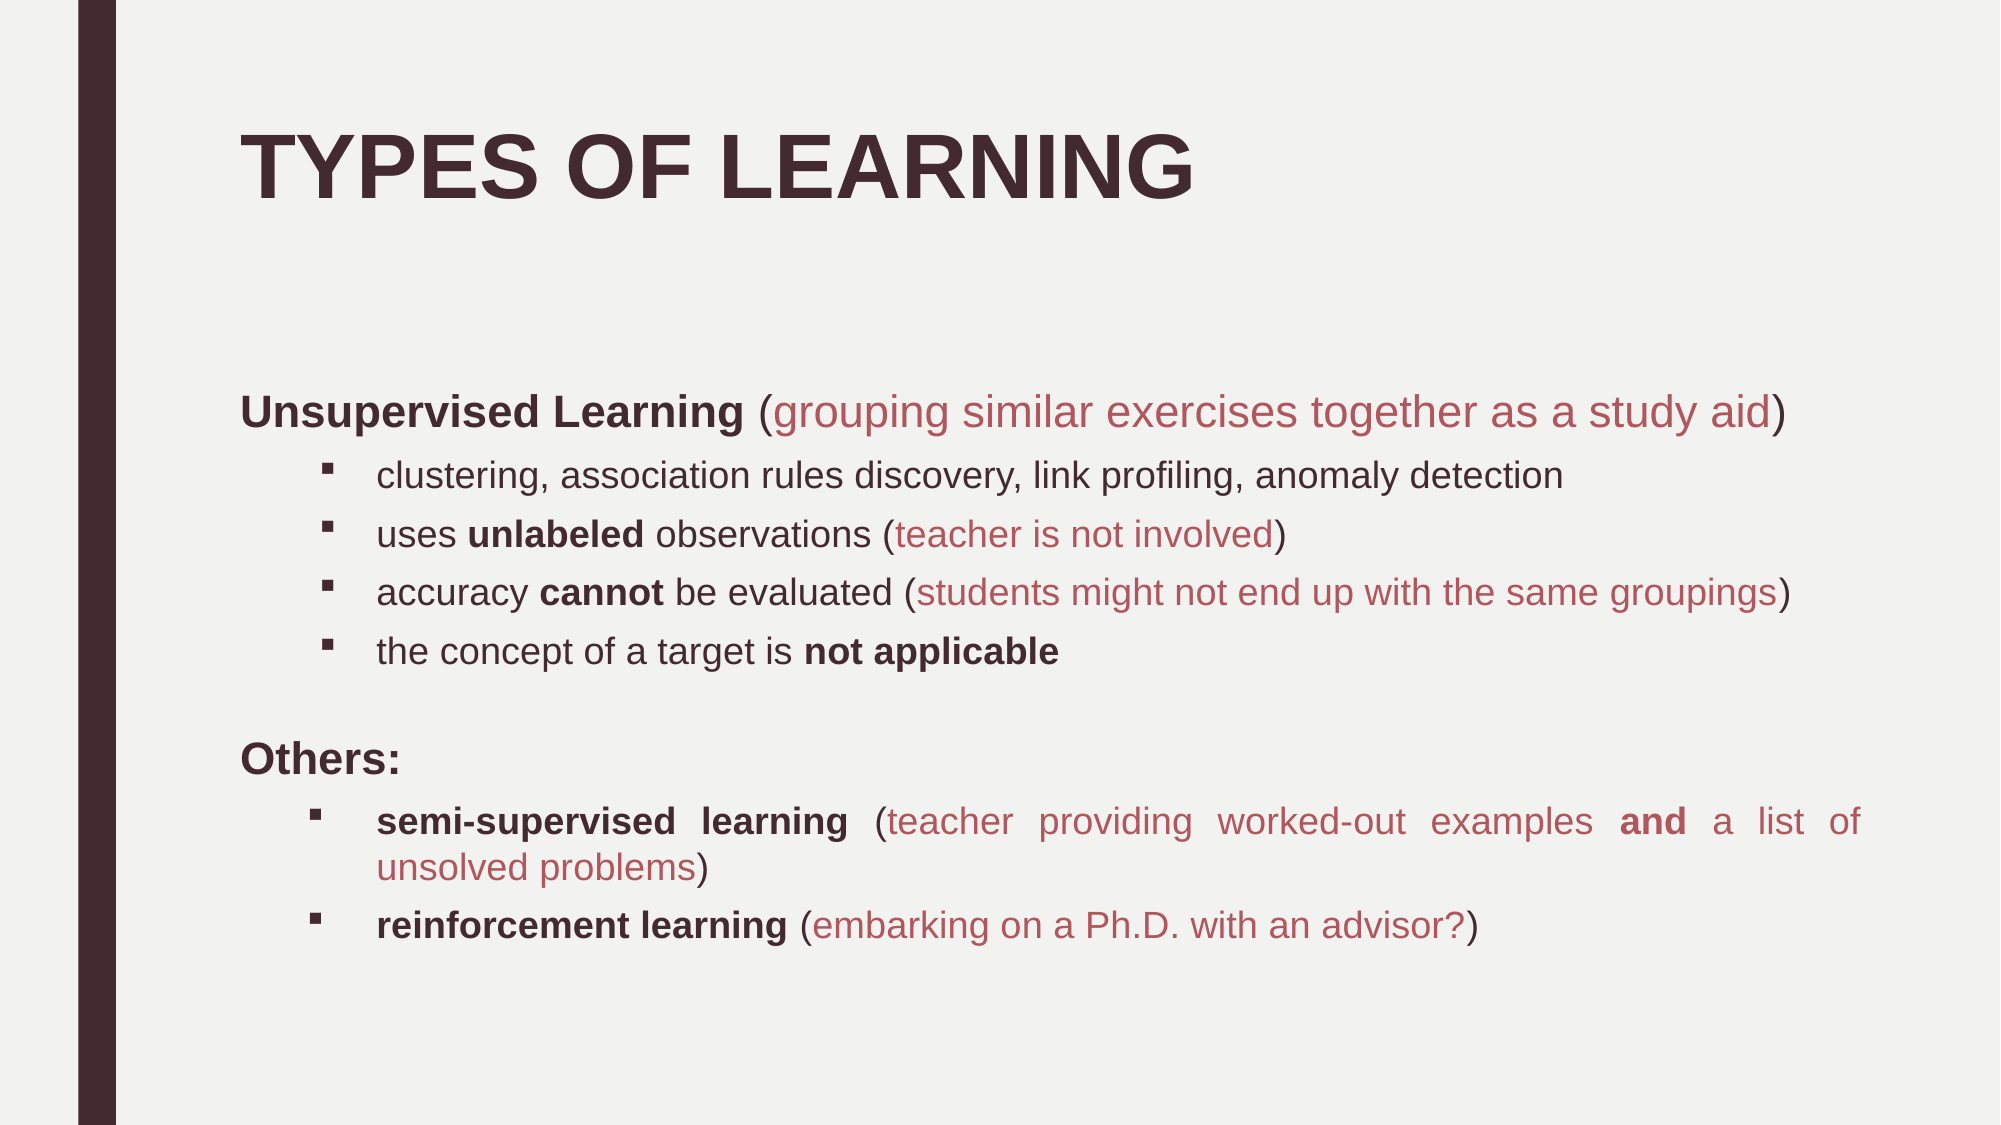

# TYPES OF LEARNING
Unsupervised Learning (grouping similar exercises together as a study aid)
clustering, association rules discovery, link profiling, anomaly detection
uses unlabeled observations (teacher is not involved)
accuracy cannot be evaluated (students might not end up with the same groupings)
the concept of a target is not applicable

Others:
semi-supervised learning (teacher providing worked-out examples and a list of unsolved problems)
reinforcement learning (embarking on a Ph.D. with an advisor?)